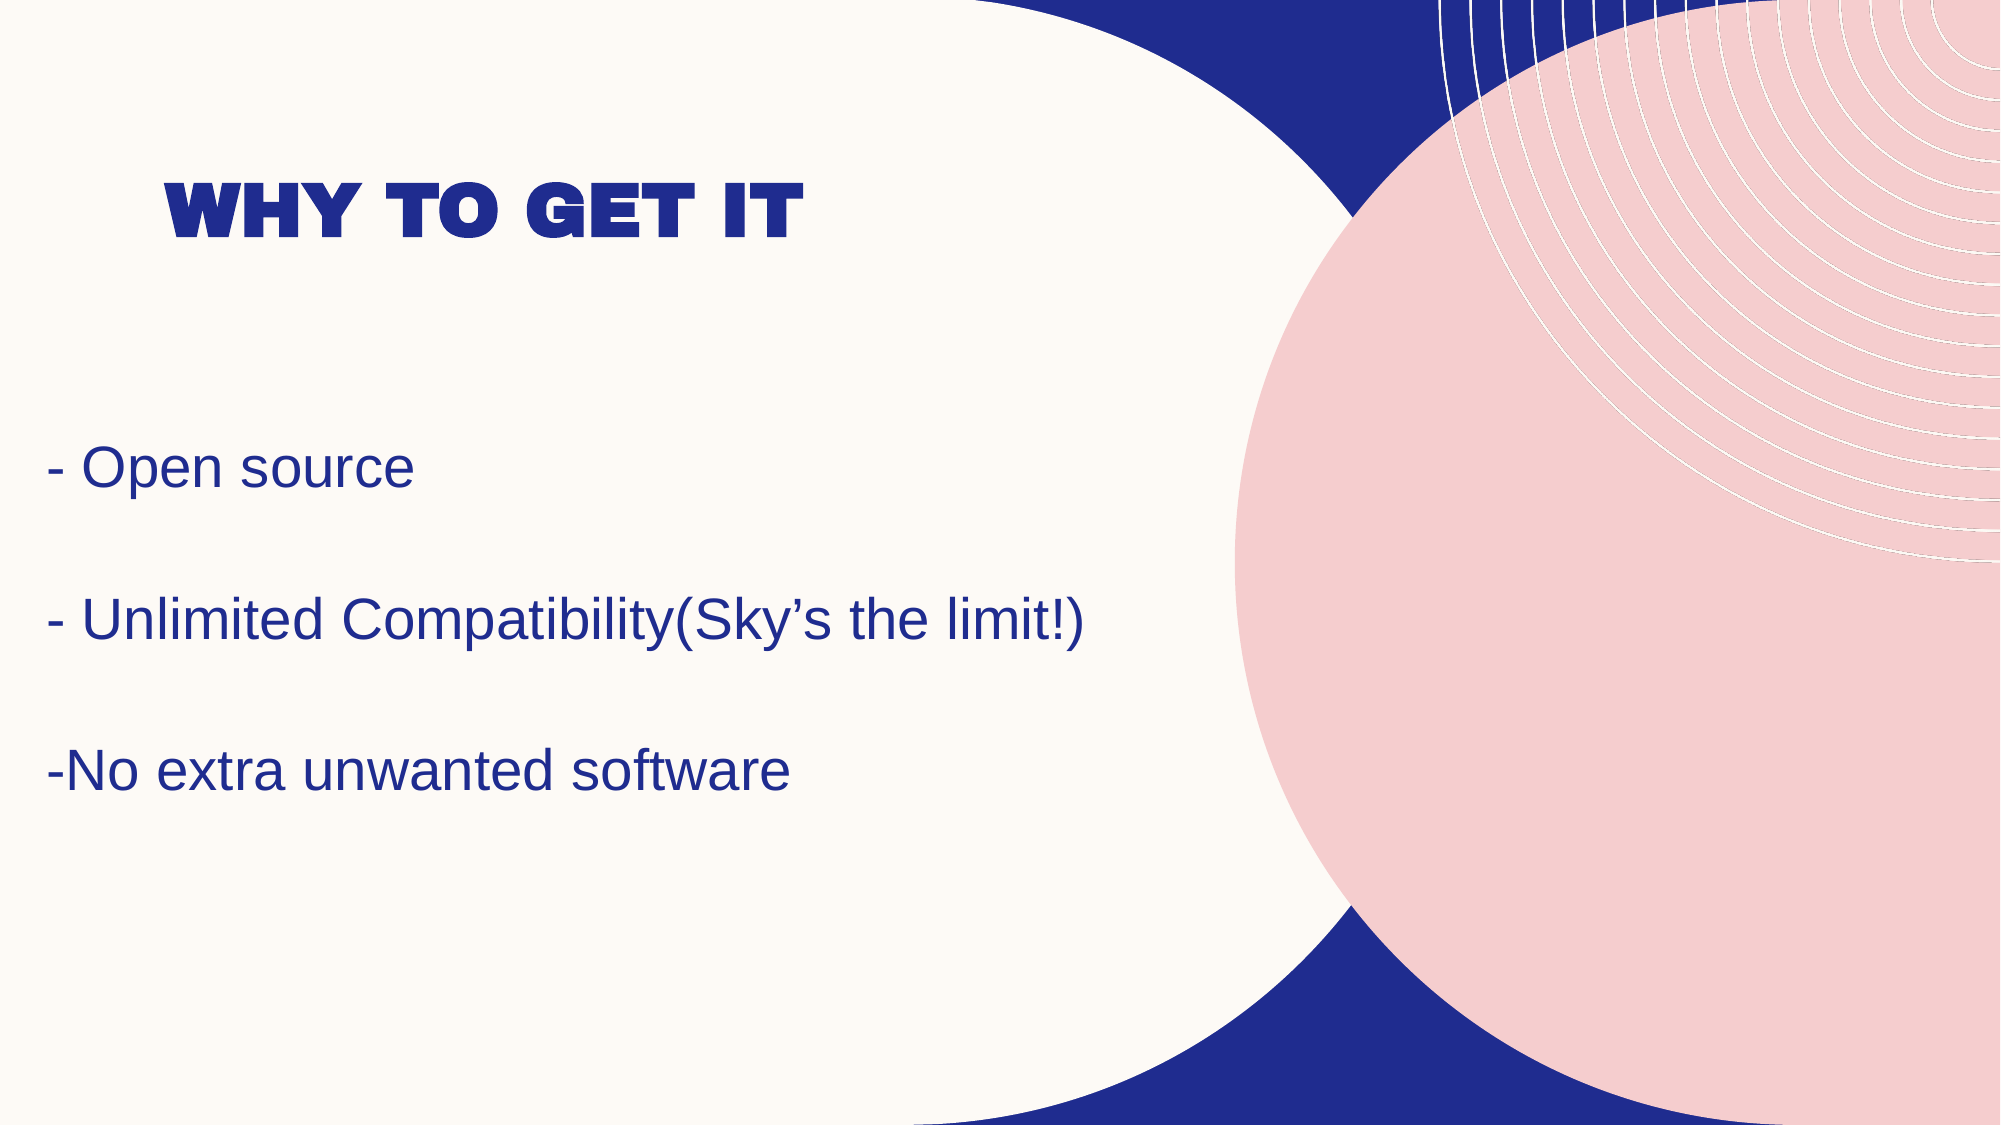

# Why to get it
- Open source
- Unlimited Compatibility(Sky’s the limit!)
-No extra unwanted software